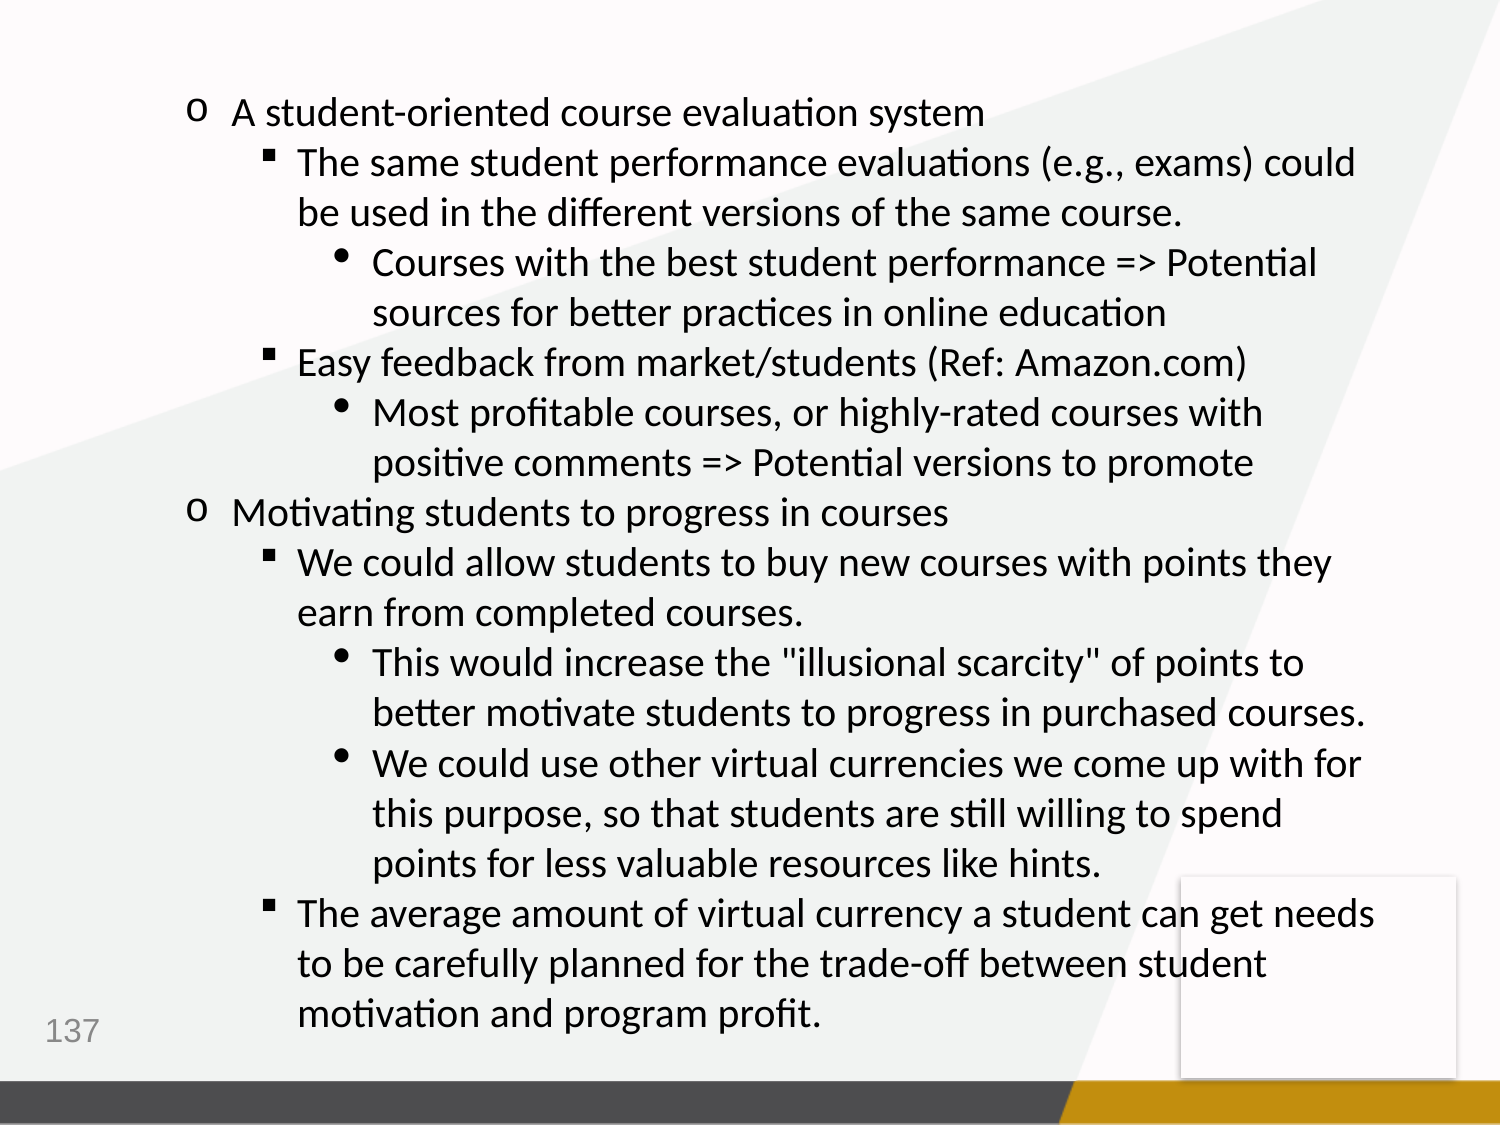

A student-oriented course evaluation system
The same student performance evaluations (e.g., exams) could be used in the different versions of the same course.
Courses with the best student performance => Potential sources for better practices in online education
Easy feedback from market/students (Ref: Amazon.com)
Most profitable courses, or highly-rated courses with positive comments => Potential versions to promote
Motivating students to progress in courses
We could allow students to buy new courses with points they earn from completed courses.
This would increase the "illusional scarcity" of points to better motivate students to progress in purchased courses.
We could use other virtual currencies we come up with for this purpose, so that students are still willing to spend points for less valuable resources like hints.
The average amount of virtual currency a student can get needs to be carefully planned for the trade-off between student motivation and program profit.

137